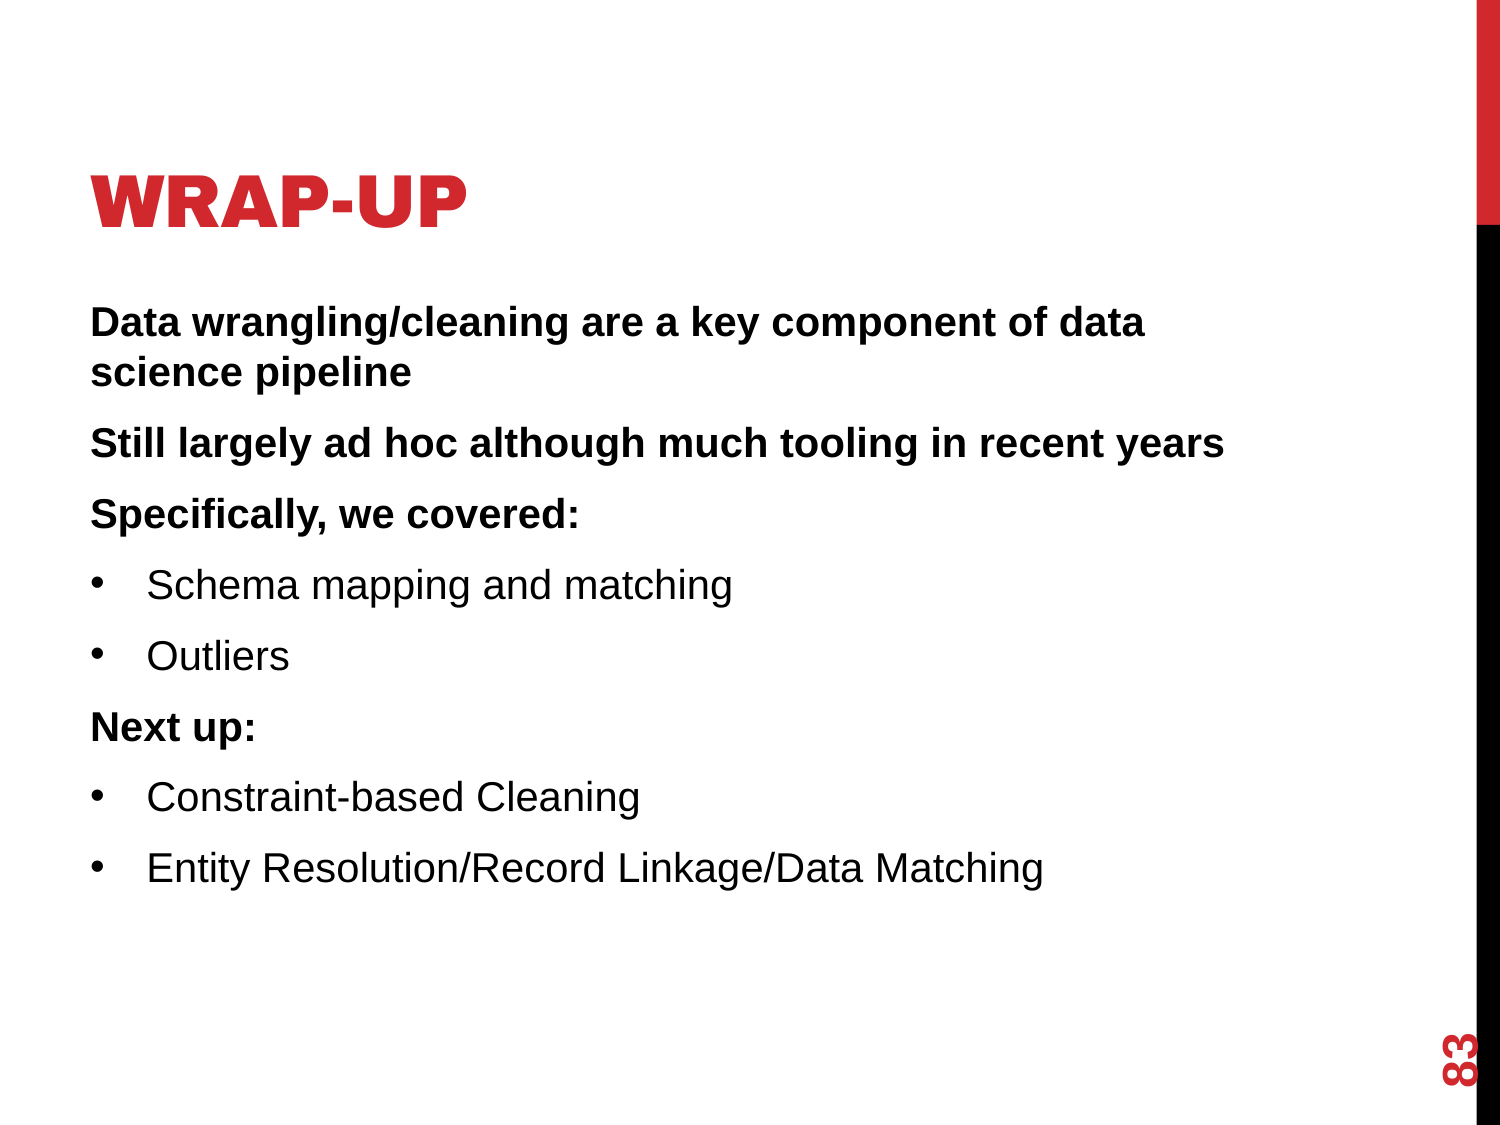

# Wrap-up
Data wrangling/cleaning are a key component of data science pipeline
Still largely ad hoc although much tooling in recent years
Specifically, we covered:
Schema mapping and matching
Outliers
Next up:
Constraint-based Cleaning
Entity Resolution/Record Linkage/Data Matching
83